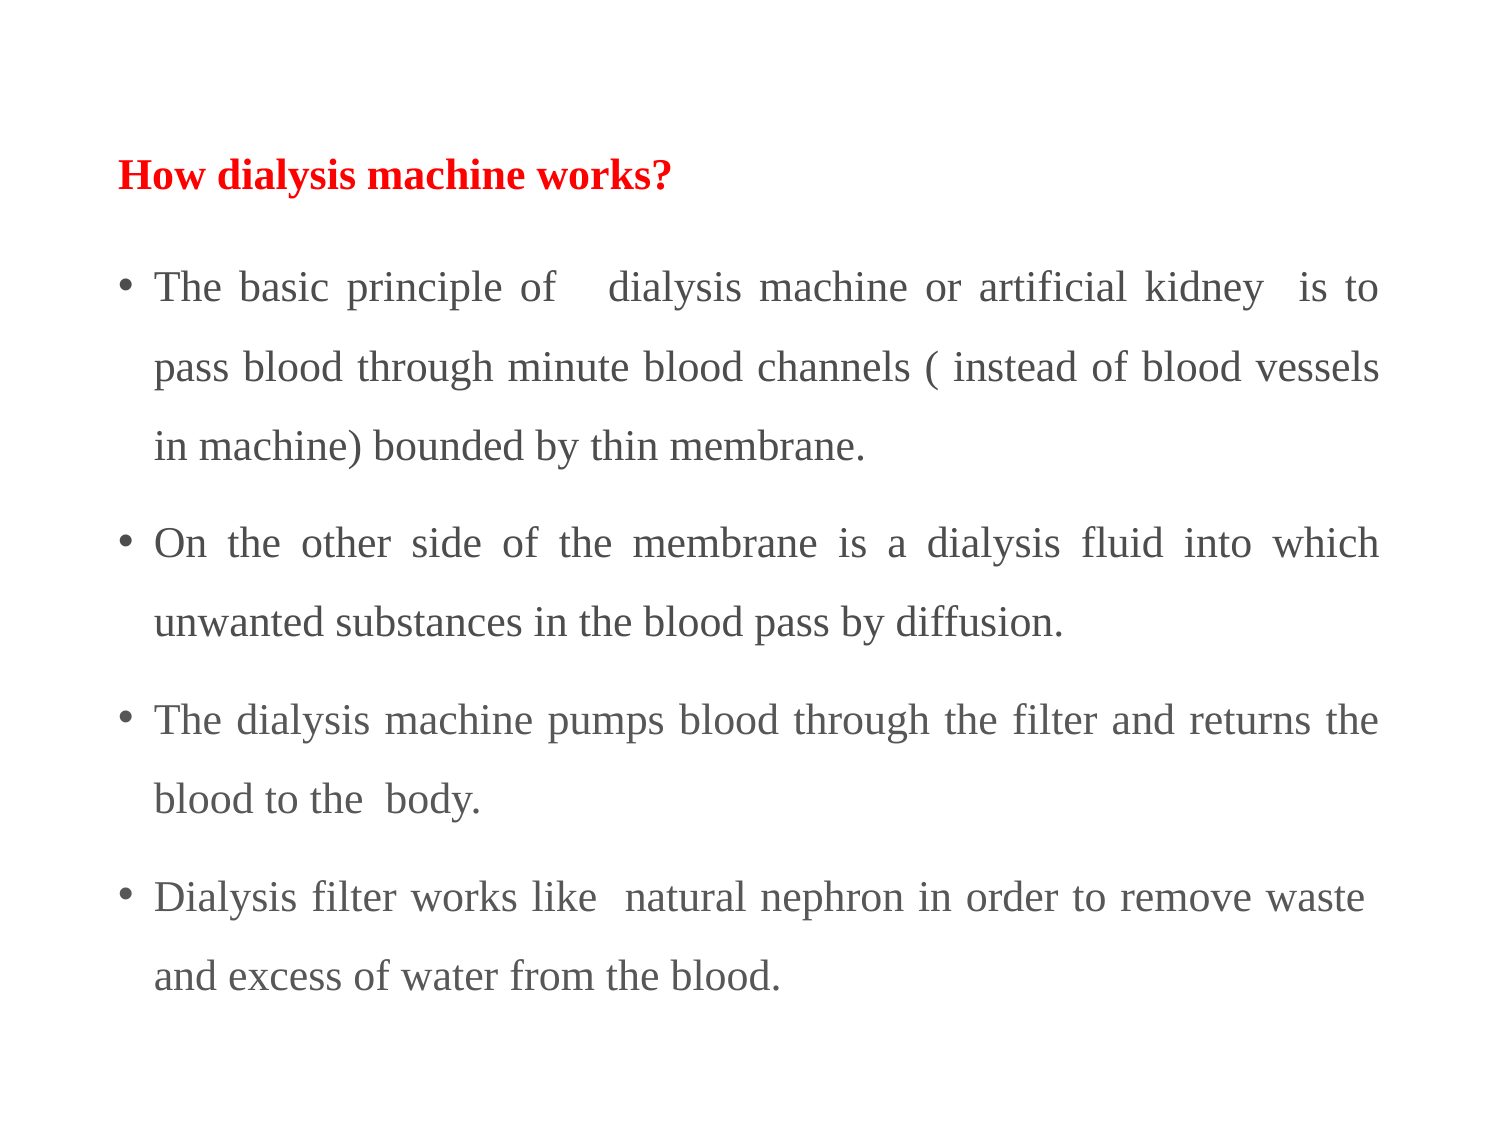

#
How dialysis machine works?
The basic principle of   dialysis machine or artificial kidney  is to pass blood through minute blood channels ( instead of blood vessels in machine) bounded by thin membrane.
On the other side of the membrane is a dialysis fluid into which unwanted substances in the blood pass by diffusion.
The dialysis machine pumps blood through the filter and returns the blood to the  body.
Dialysis filter works like  natural nephron in order to remove waste  and excess of water from the blood.